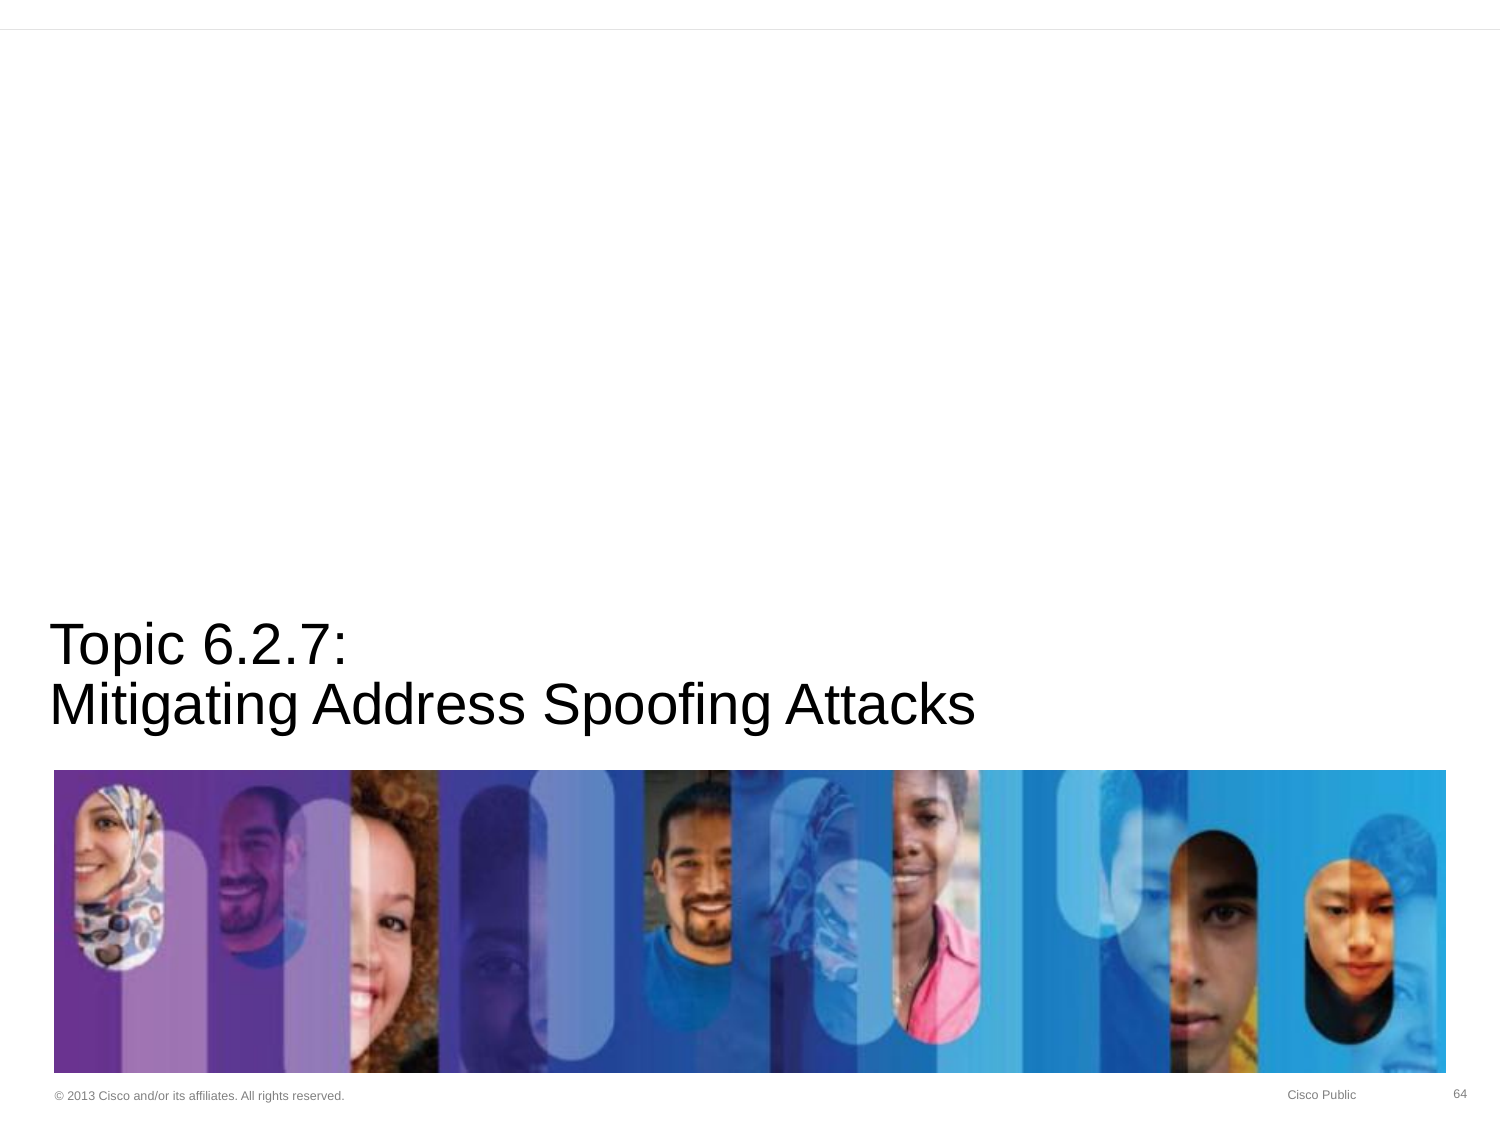

# Topic 6.2.7: Mitigating Address Spoofing Attacks